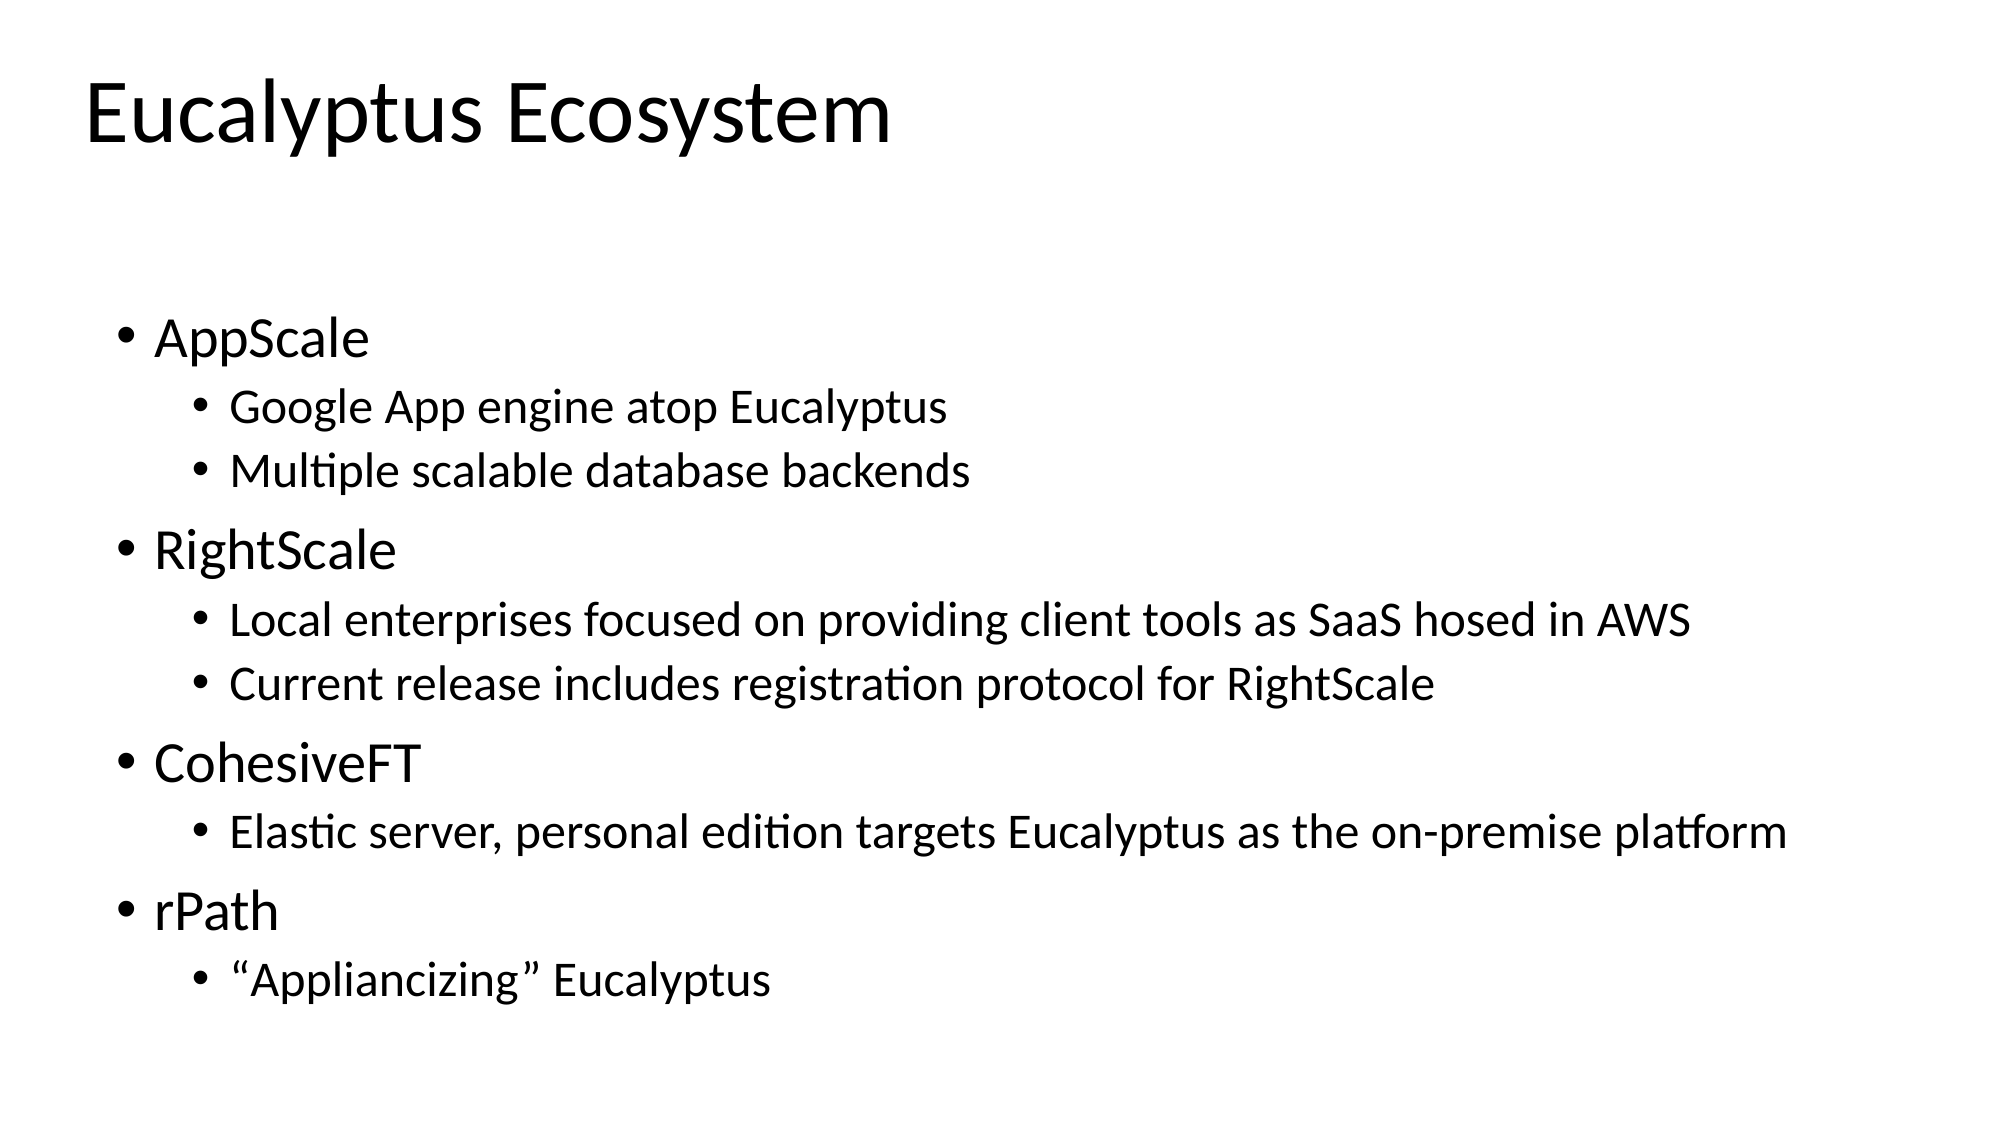

# Eucalyptus Ecosystem
AppScale
Google App engine atop Eucalyptus
Multiple scalable database backends
RightScale
Local enterprises focused on providing client tools as SaaS hosed in AWS
Current release includes registration protocol for RightScale
CohesiveFT
Elastic server, personal edition targets Eucalyptus as the on-premise platform
rPath
“Appliancizing” Eucalyptus